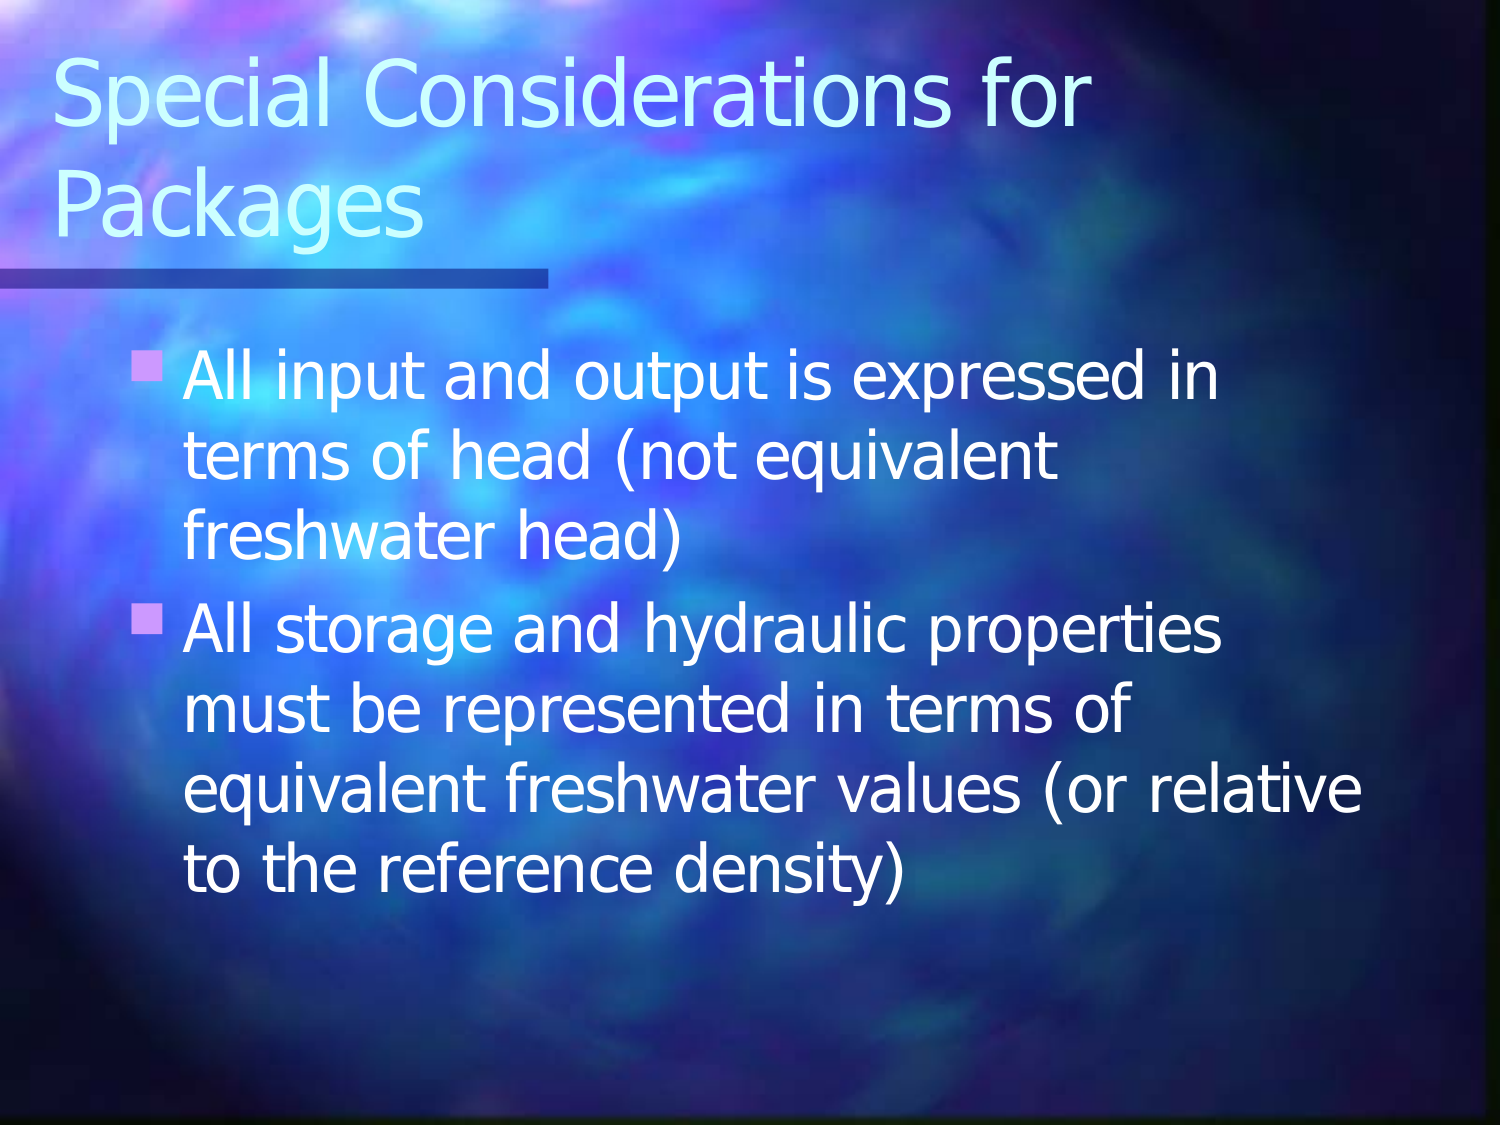

# Special Considerations for Packages
All input and output is expressed in terms of head (not equivalent freshwater head)
All storage and hydraulic properties must be represented in terms of equivalent freshwater values (or relative to the reference density)